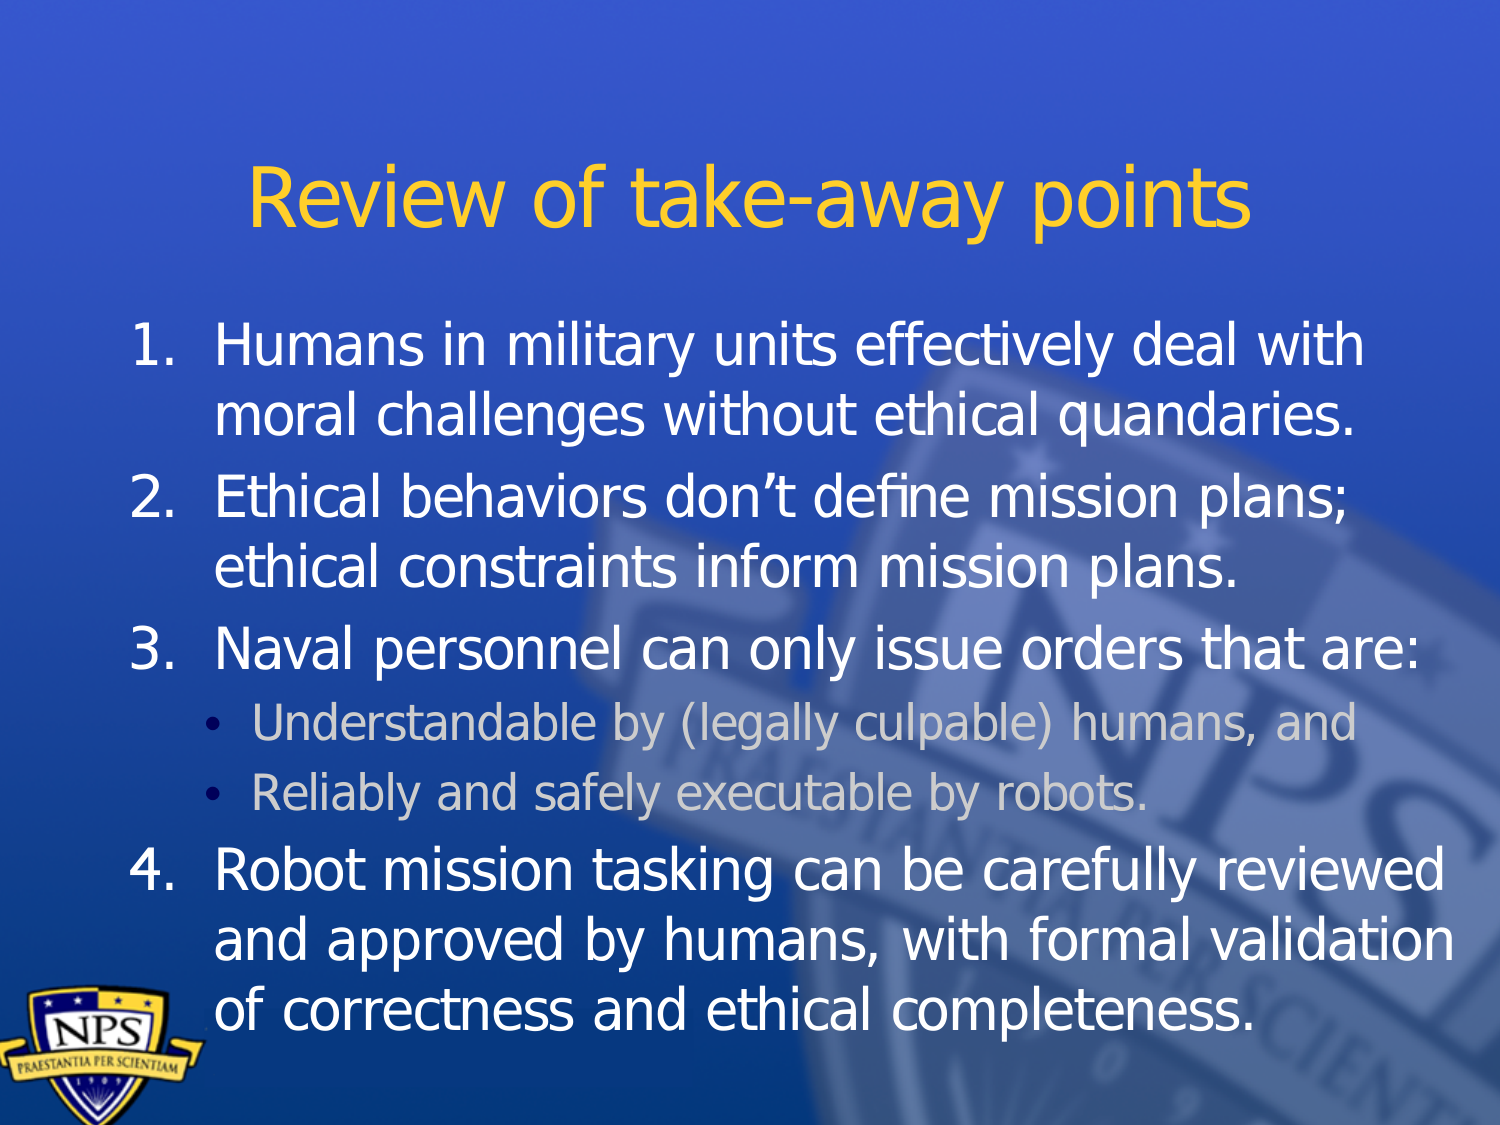

# Review of take-away points
Humans in military units effectively deal with moral challenges without ethical quandaries.
Ethical behaviors don’t define mission plans; ethical constraints inform mission plans.
Naval personnel can only issue orders that are:
Understandable by (legally culpable) humans, and
Reliably and safely executable by robots.
Robot mission tasking can be carefully reviewed and approved by humans, with formal validation of correctness and ethical completeness.